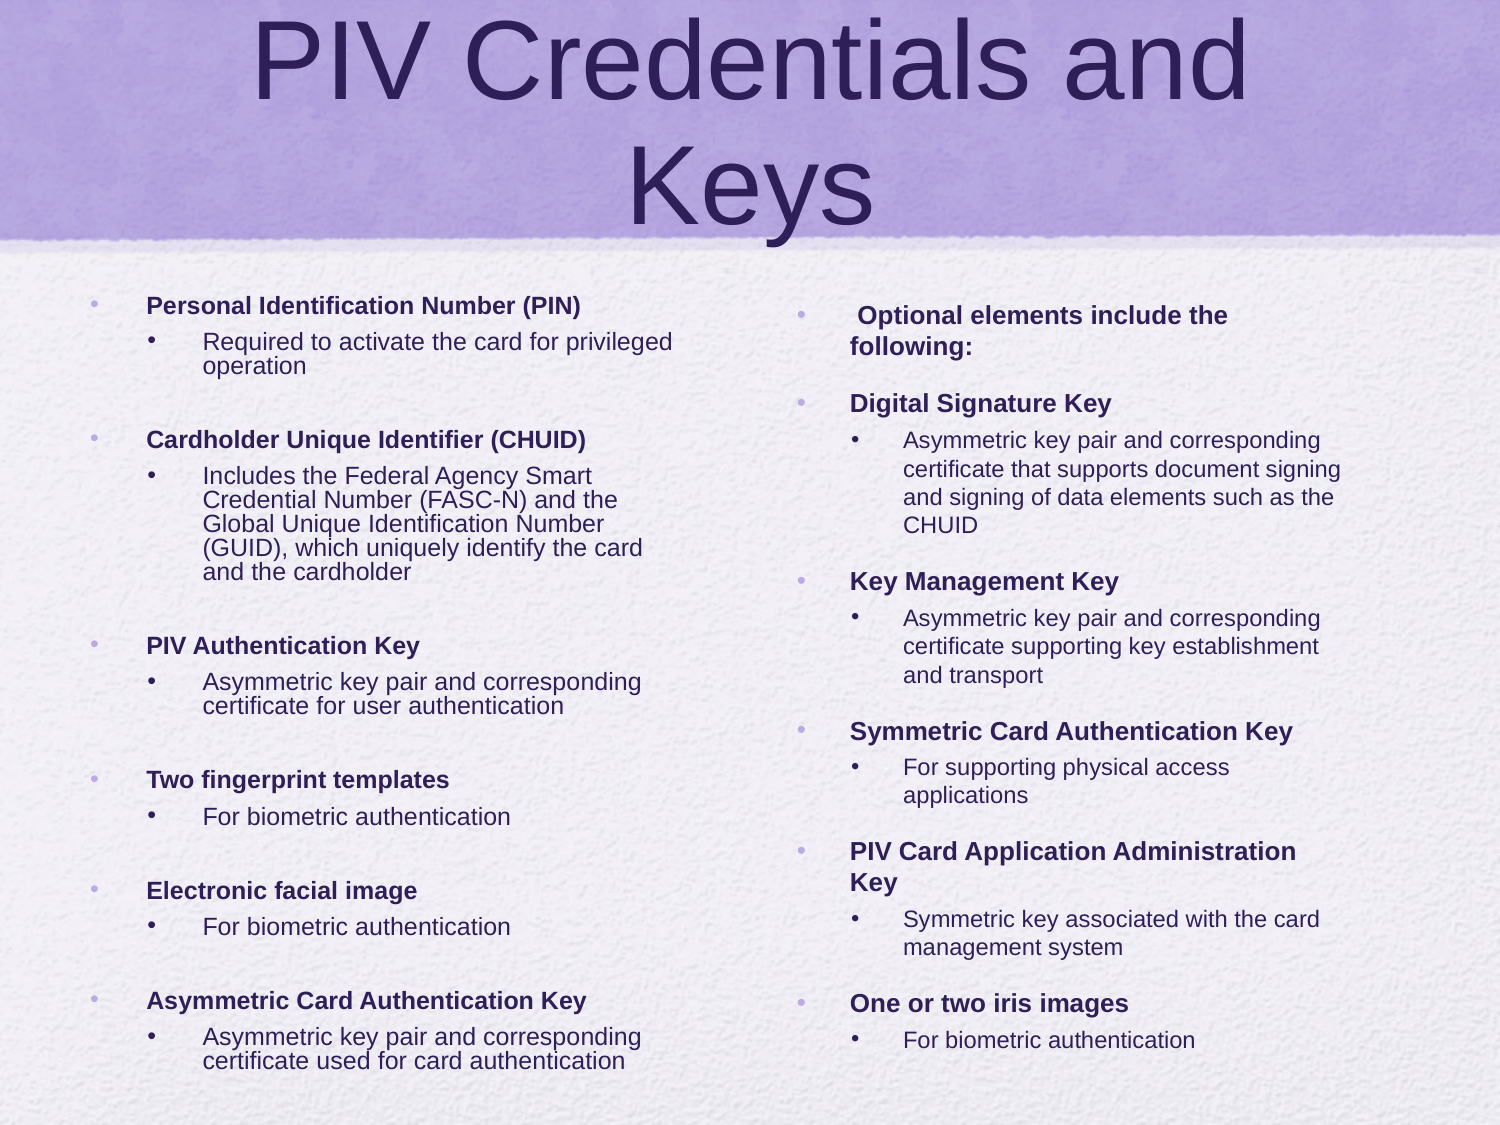

# PIV Credentials and Keys
Personal Identification Number (PIN)
Required to activate the card for privileged operation
Cardholder Unique Identifier (CHUID)
Includes the Federal Agency Smart Credential Number (FASC-N) and the Global Unique Identification Number (GUID), which uniquely identify the card and the cardholder
PIV Authentication Key
Asymmetric key pair and corresponding certificate for user authentication
Two fingerprint templates
For biometric authentication
Electronic facial image
For biometric authentication
Asymmetric Card Authentication Key
Asymmetric key pair and corresponding certificate used for card authentication
 Optional elements include the following:
Digital Signature Key
Asymmetric key pair and corresponding certificate that supports document signing and signing of data elements such as the CHUID
Key Management Key
Asymmetric key pair and corresponding certificate supporting key establishment and transport
Symmetric Card Authentication Key
For supporting physical access applications
PIV Card Application Administration Key
Symmetric key associated with the card management system
One or two iris images
For biometric authentication